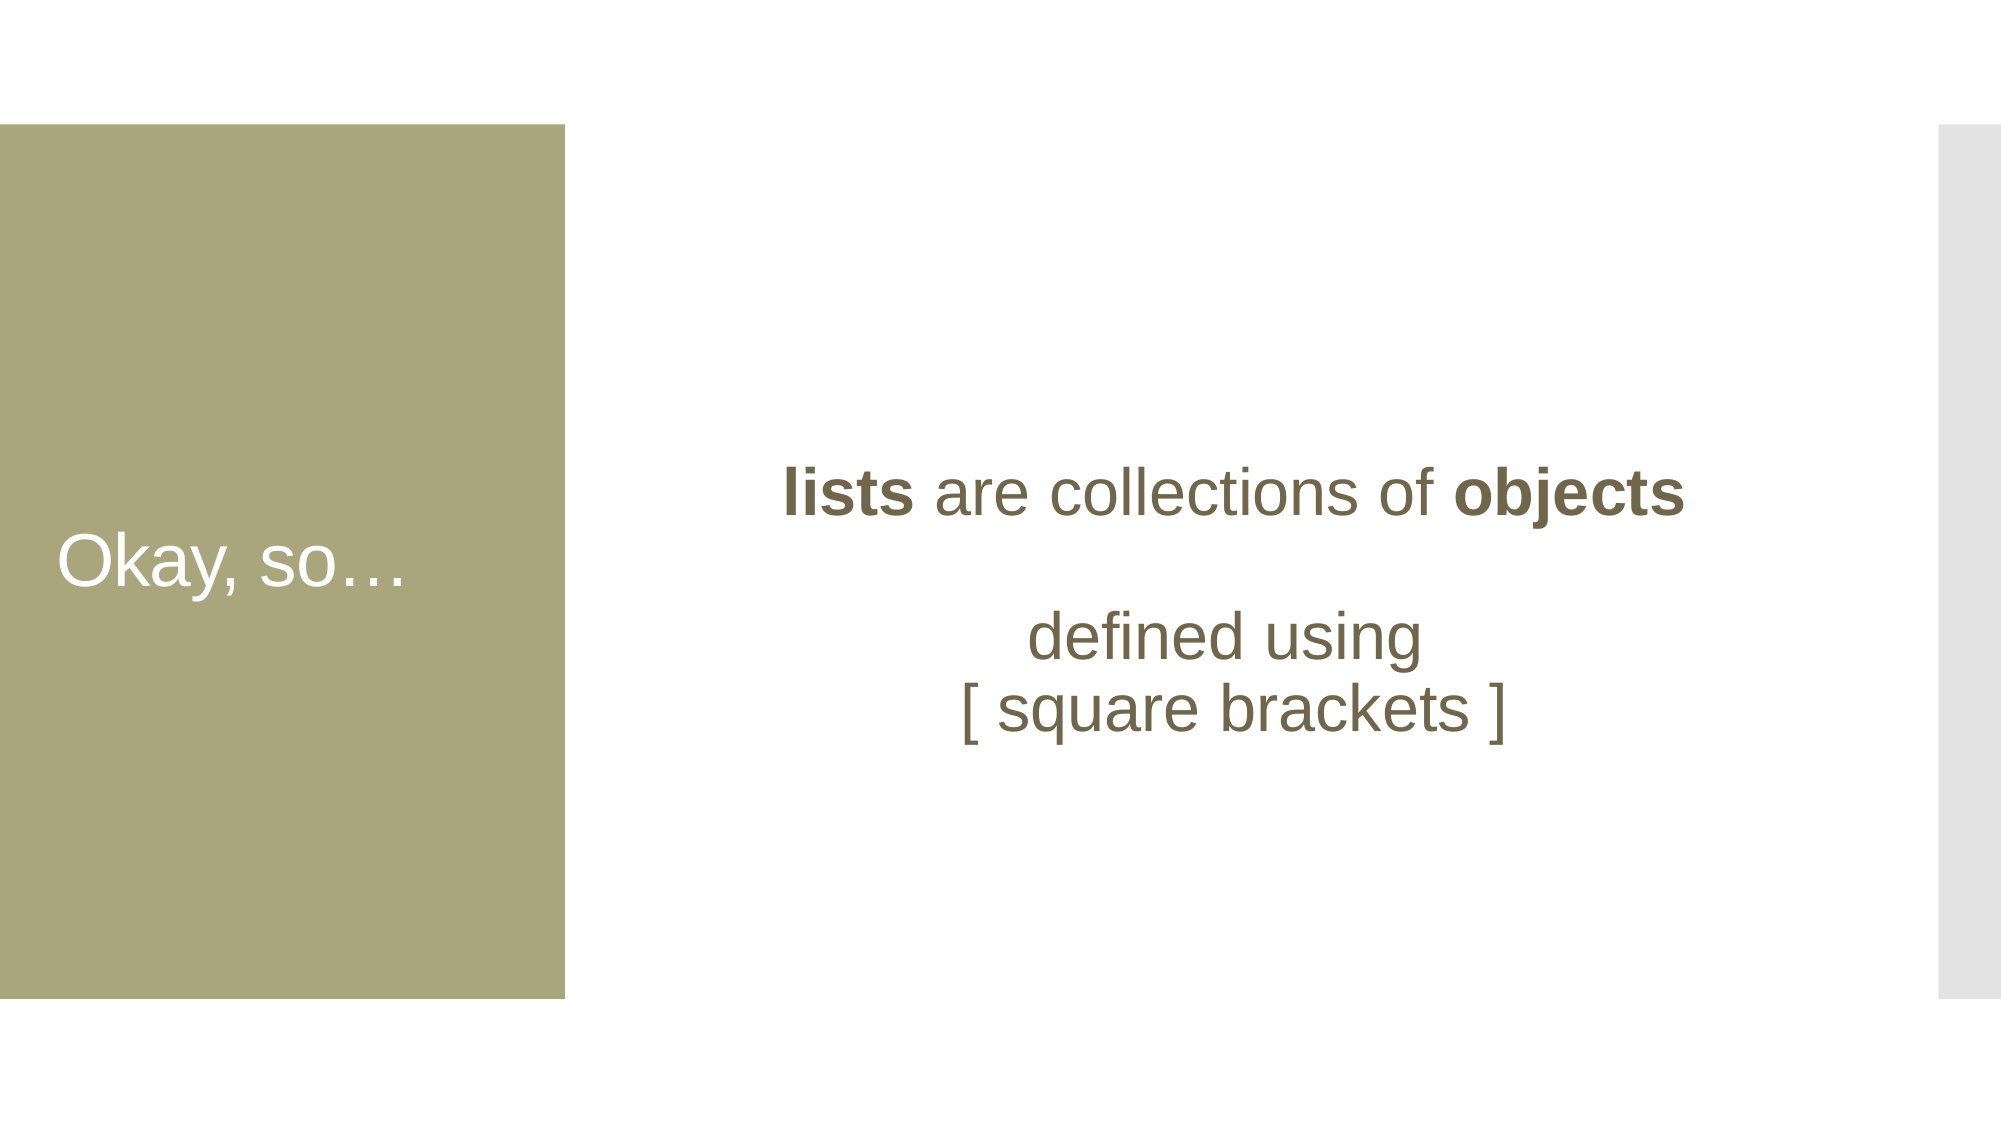

lists are collections of objects

defined using
[ square brackets ]
# Okay, so…